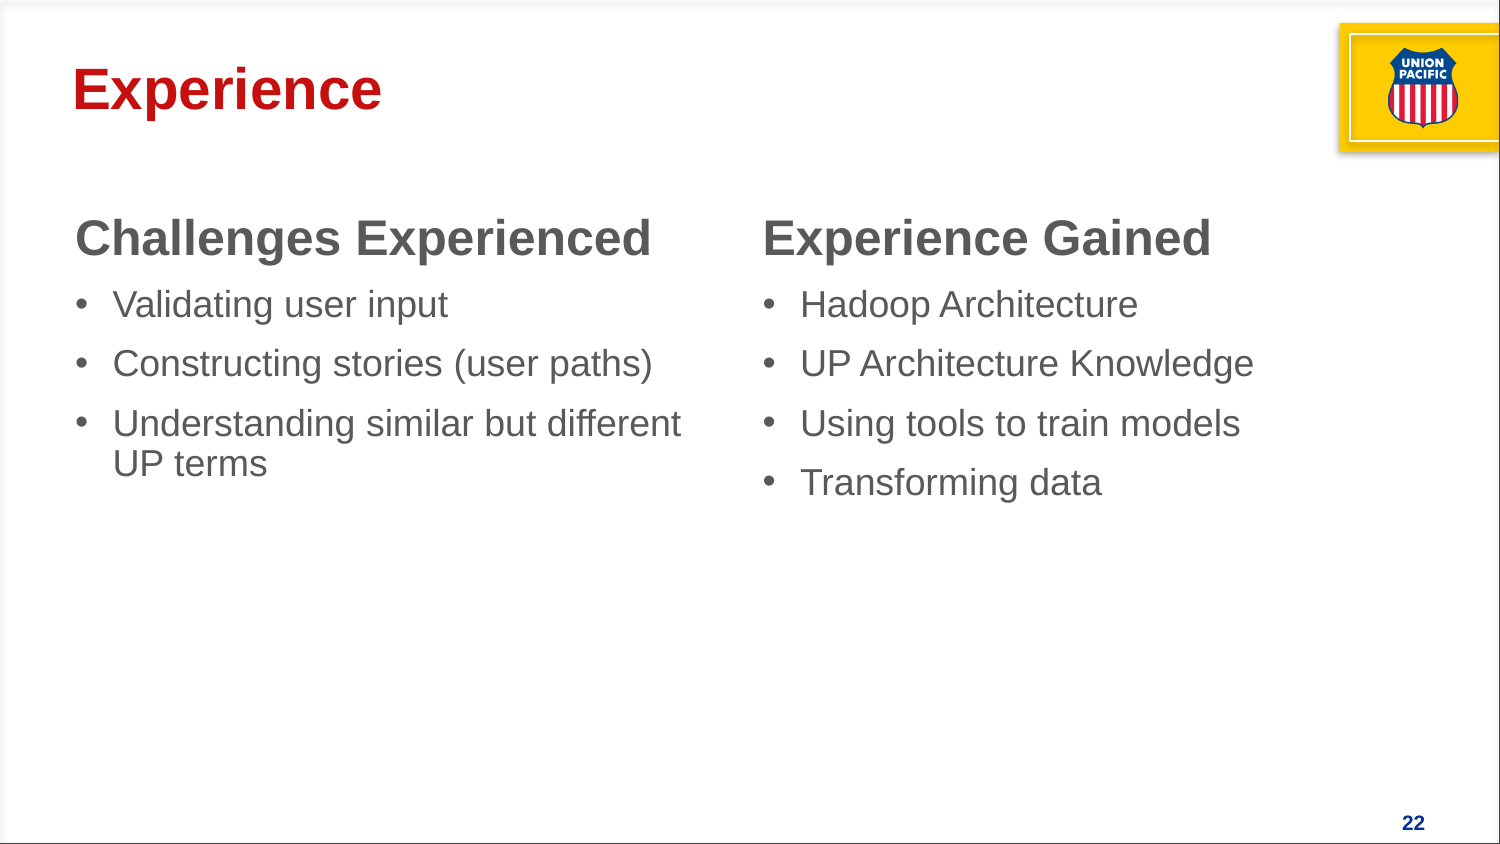

# Experience
Challenges Experienced
Validating user input
Constructing stories (user paths)
Understanding similar but different UP terms
Experience Gained
Hadoop Architecture
UP Architecture Knowledge
Using tools to train models
Transforming data